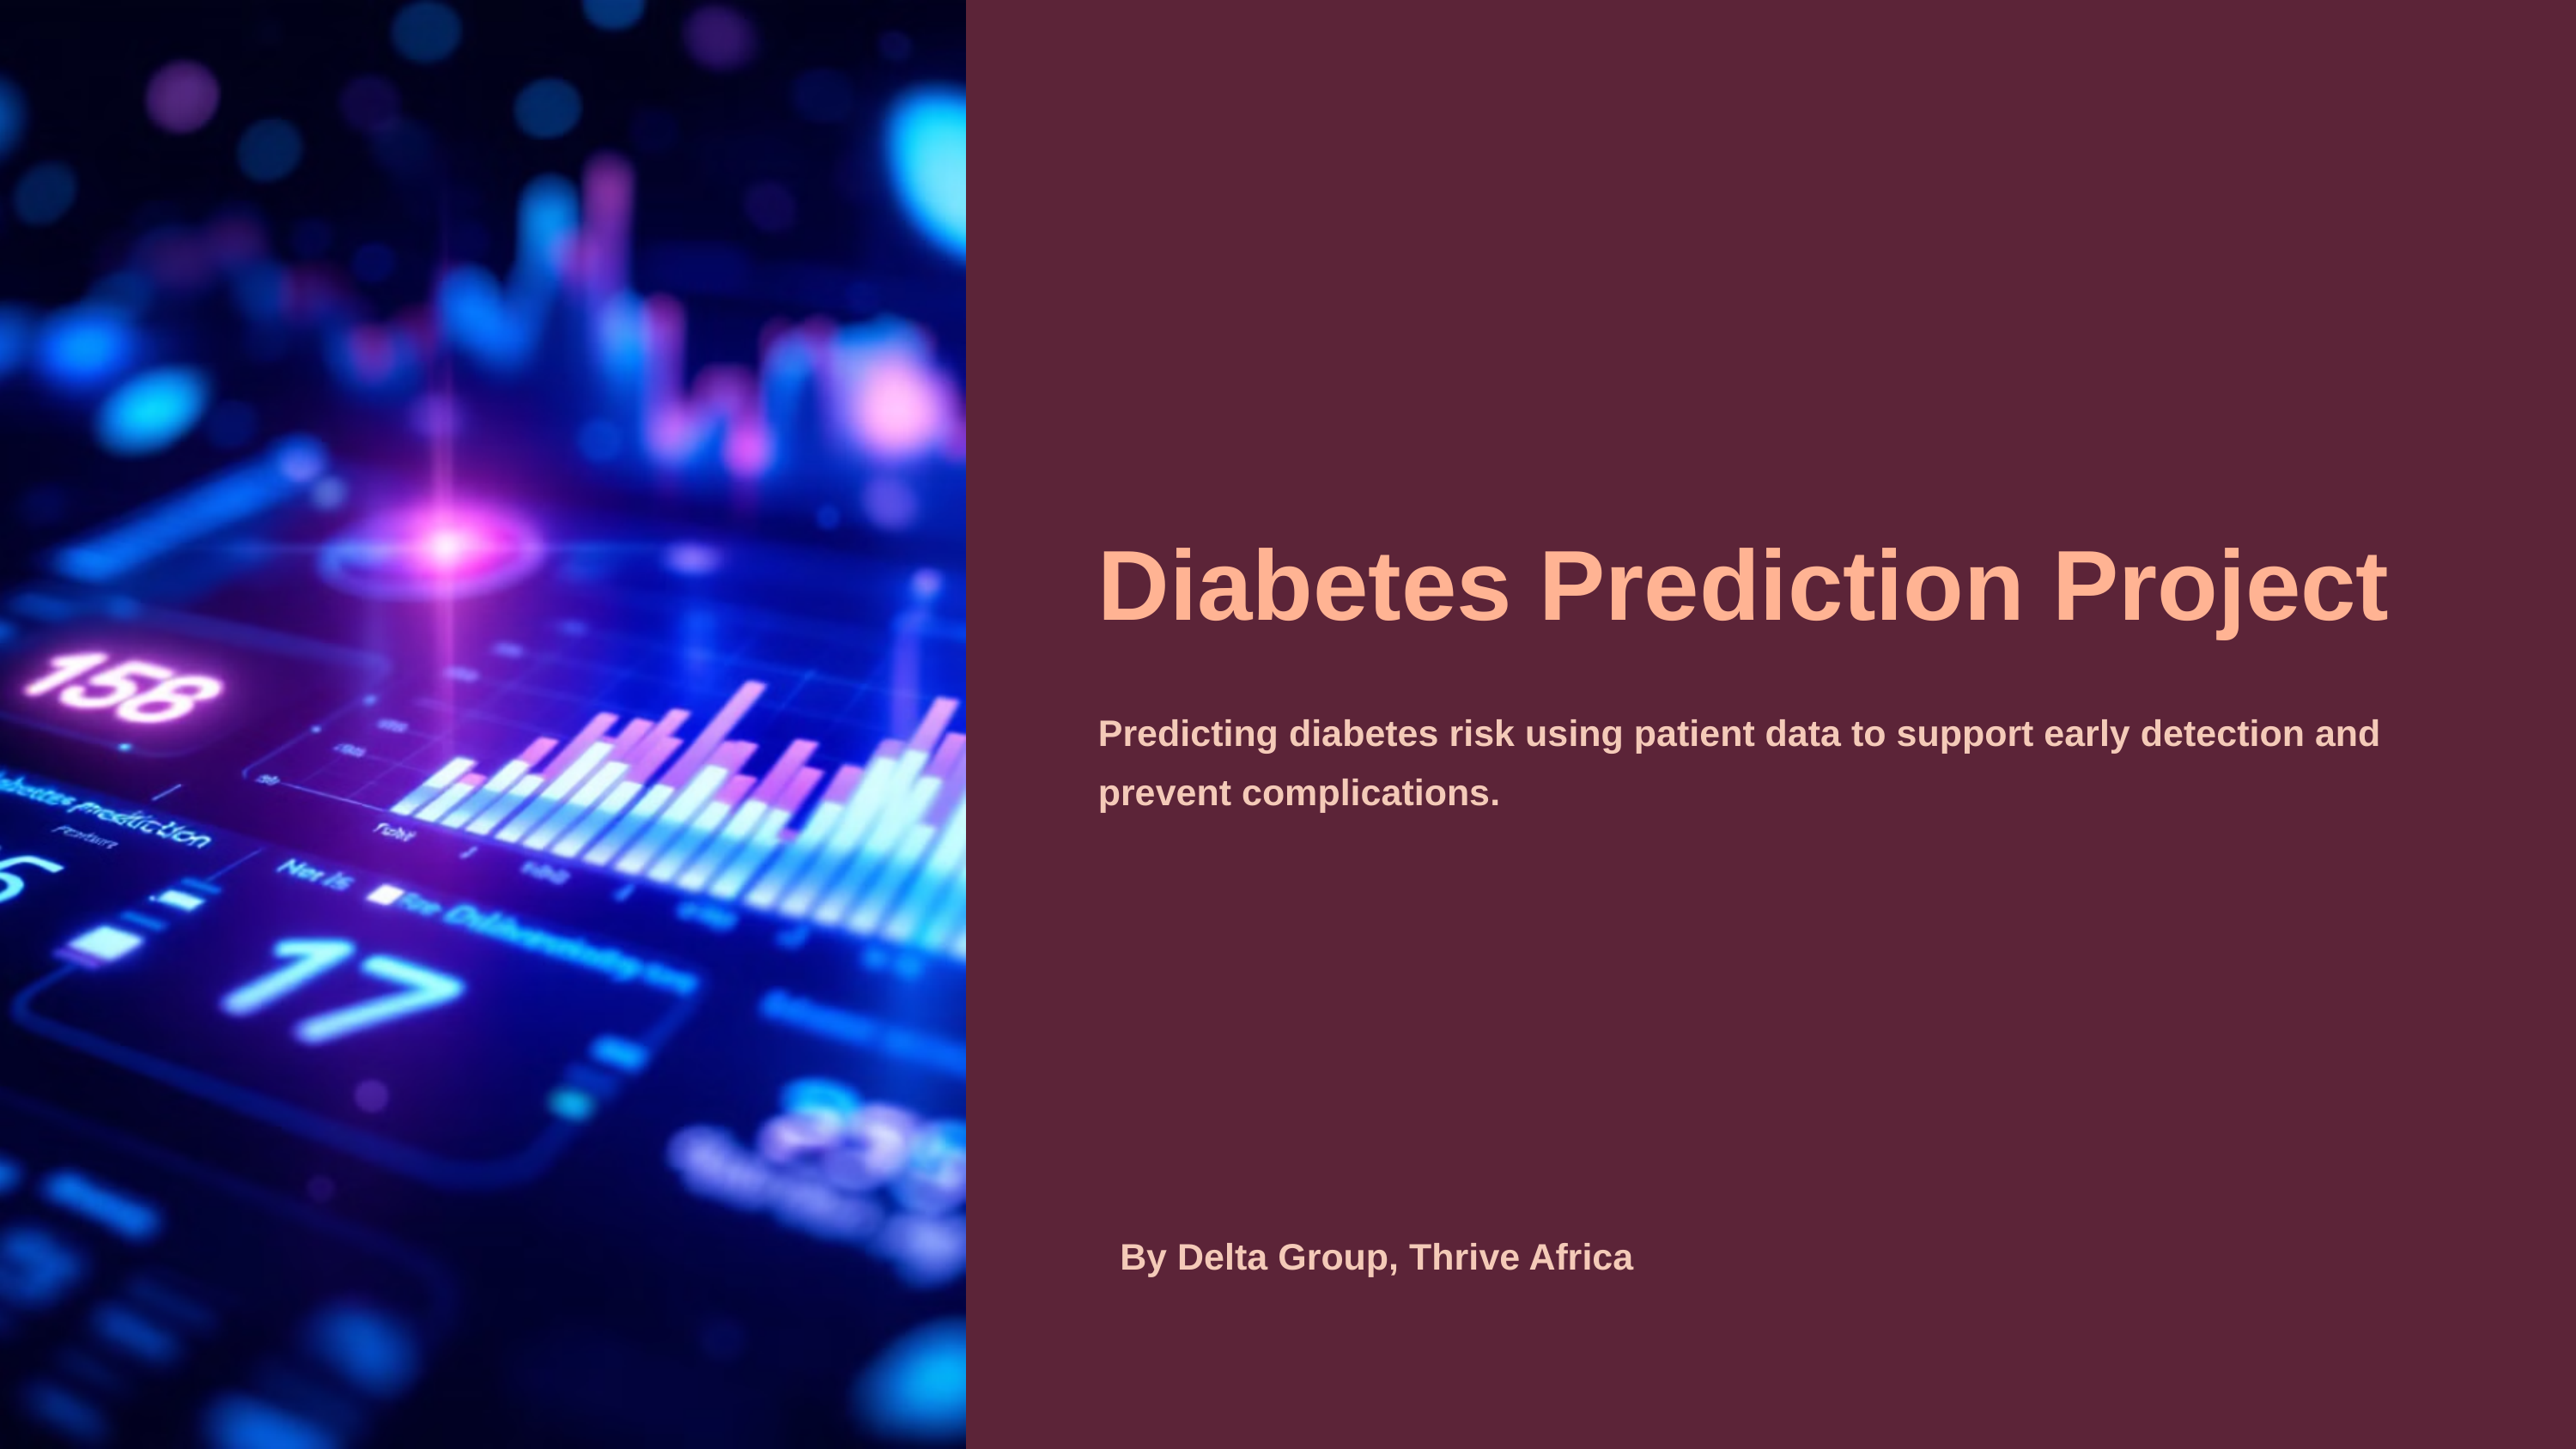

Diabetes Prediction Project

Predicting diabetes risk using patient data to support early detection and prevent complications.

By Delta Group, Thrive Africa